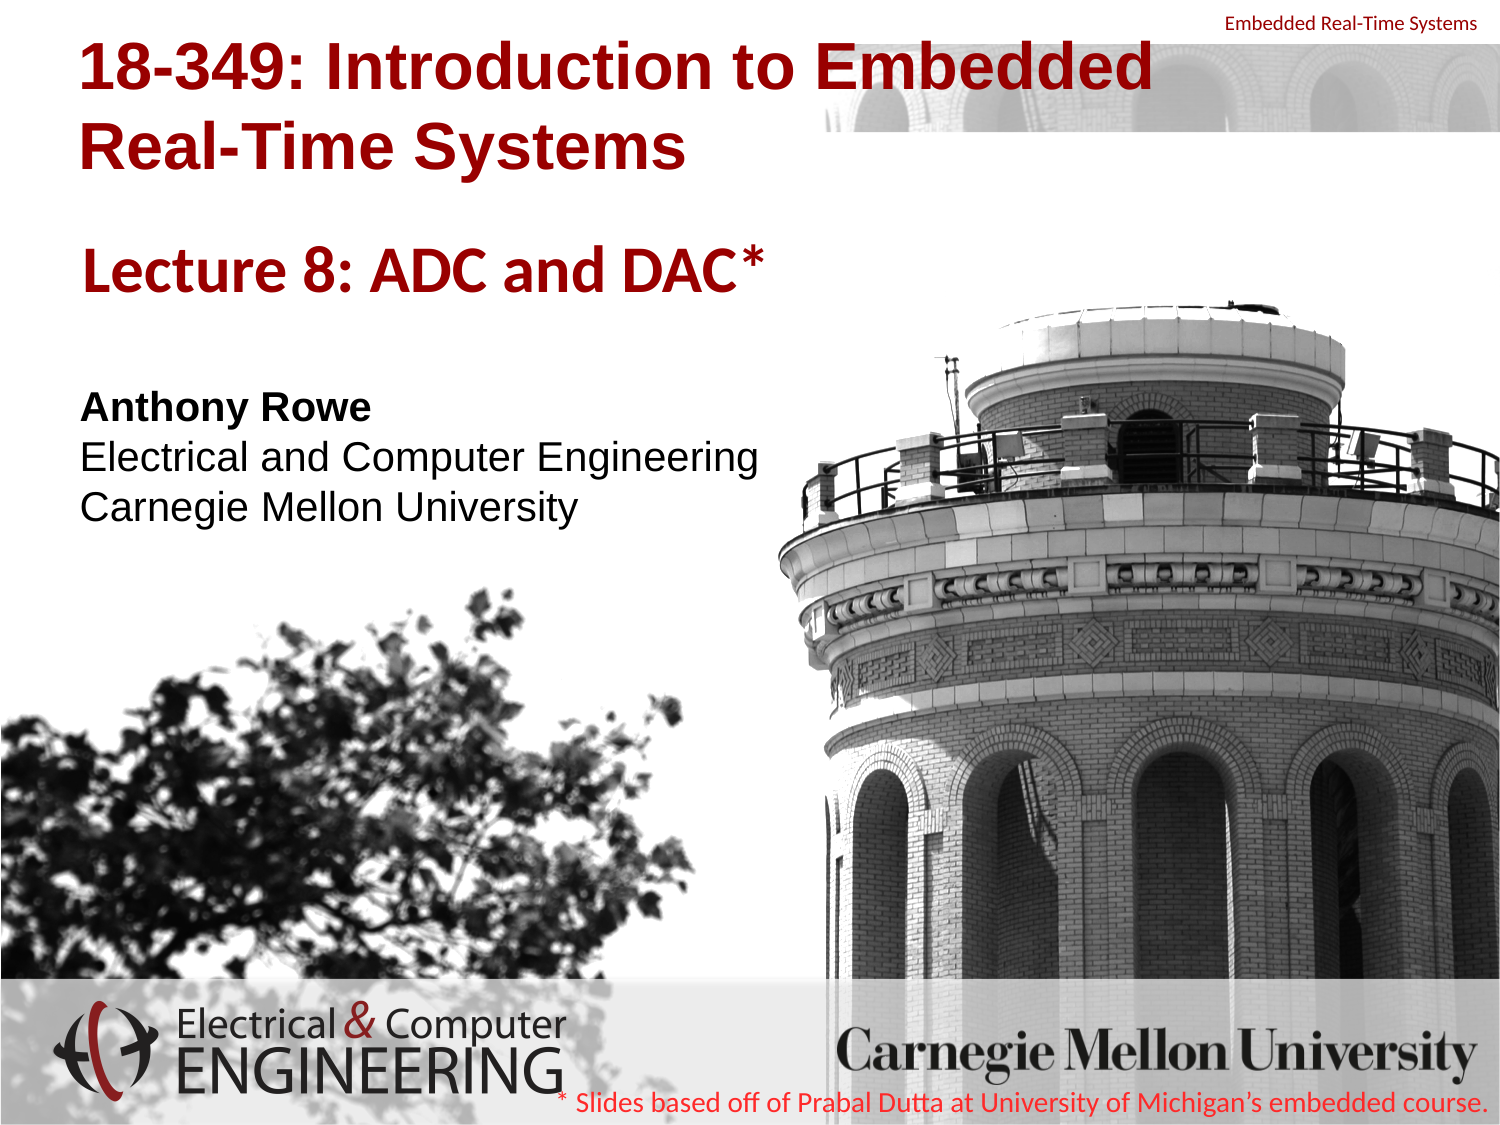

# 18-349: Introduction to Embedded Real-Time Systems
Lecture 8: ADC and DAC*
Anthony Rowe
Electrical and Computer Engineering
Carnegie Mellon University

* Slides based off of Prabal Dutta at University of Michigan’s embedded course.